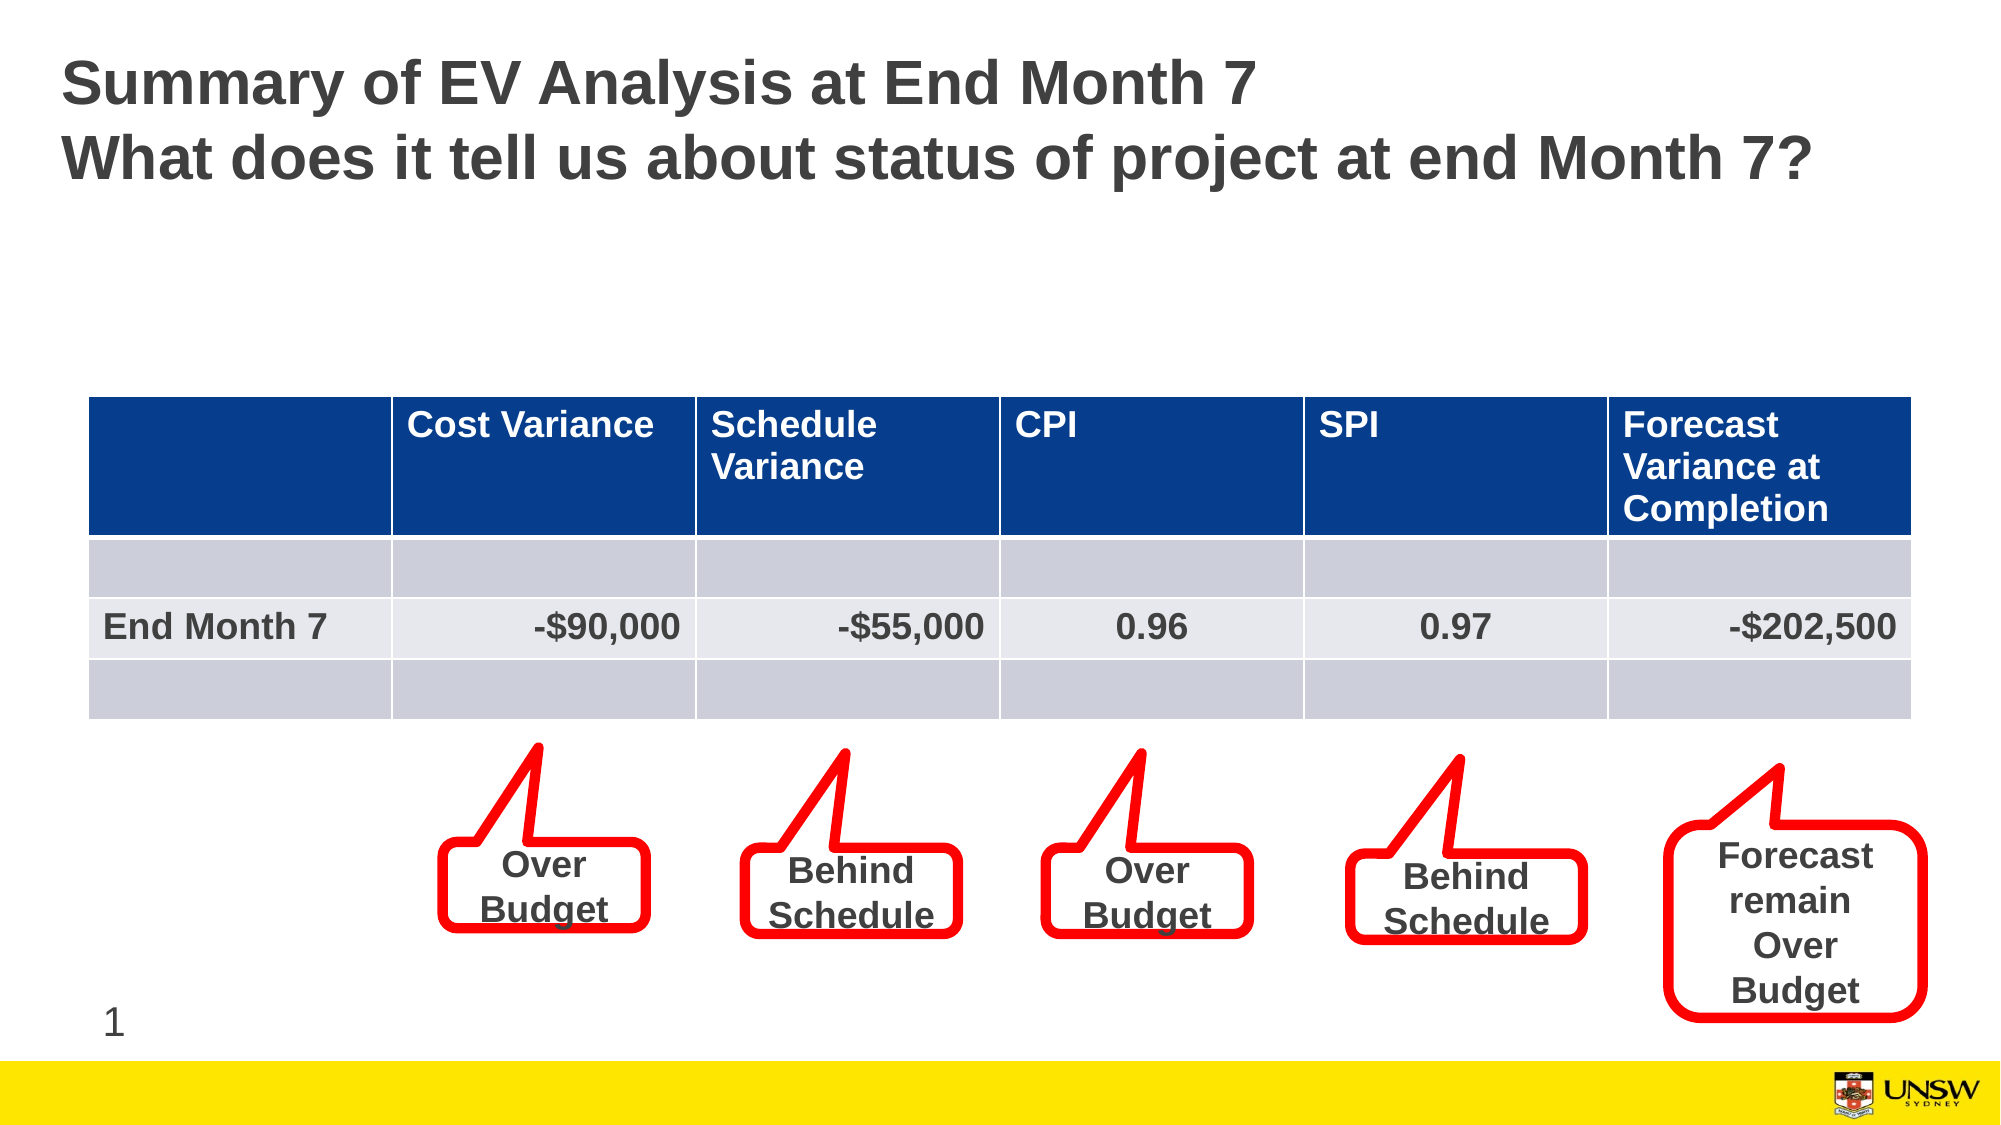

# Summary of EV Analysis at End Month 7 What does it tell us about status of project at end Month 7?
|  | Cost Variance | Schedule Variance | CPI | SPI | Forecast Variance at Completion |
| --- | --- | --- | --- | --- | --- |
|  |  |  |  |  |  |
| End Month 7 | -$90,000 | -$55,000 | 0.96 | 0.97 | -$202,500 |
|  |  |  |  |  |  |
Forecast remain  Over Budget
Over Budget
Behind Schedule
Over Budget
Behind Schedule
1